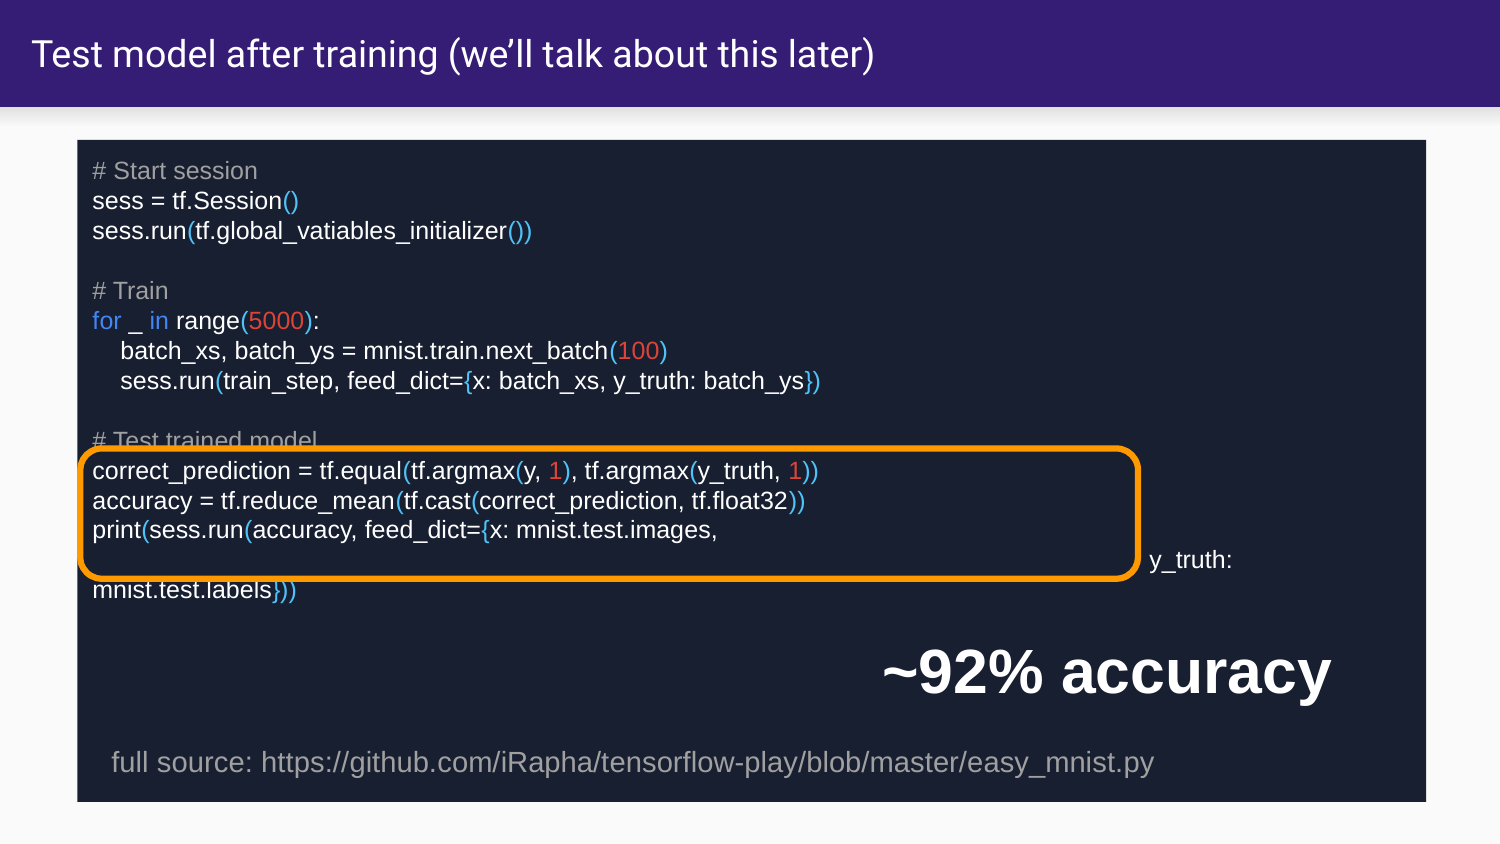

# Test model after training (we’ll talk about this later)
# Start session
sess = tf.Session()
sess.run(tf.global_vatiables_initializer())

# Train
for _ in range(5000):
    batch_xs, batch_ys = mnist.train.next_batch(100)
    sess.run(train_step, feed_dict={x: batch_xs, y_truth: batch_ys})

# Test trained model
correct_prediction = tf.equal(tf.argmax(y, 1), tf.argmax(y_truth, 1))
accuracy = tf.reduce_mean(tf.cast(correct_prediction, tf.float32))
print(sess.run(accuracy, feed_dict={x: mnist.test.images,
    							 y_truth: mnist.test.labels}))

~92% accuracy
full source: https://github.com/iRapha/tensorflow-play/blob/master/easy_mnist.py